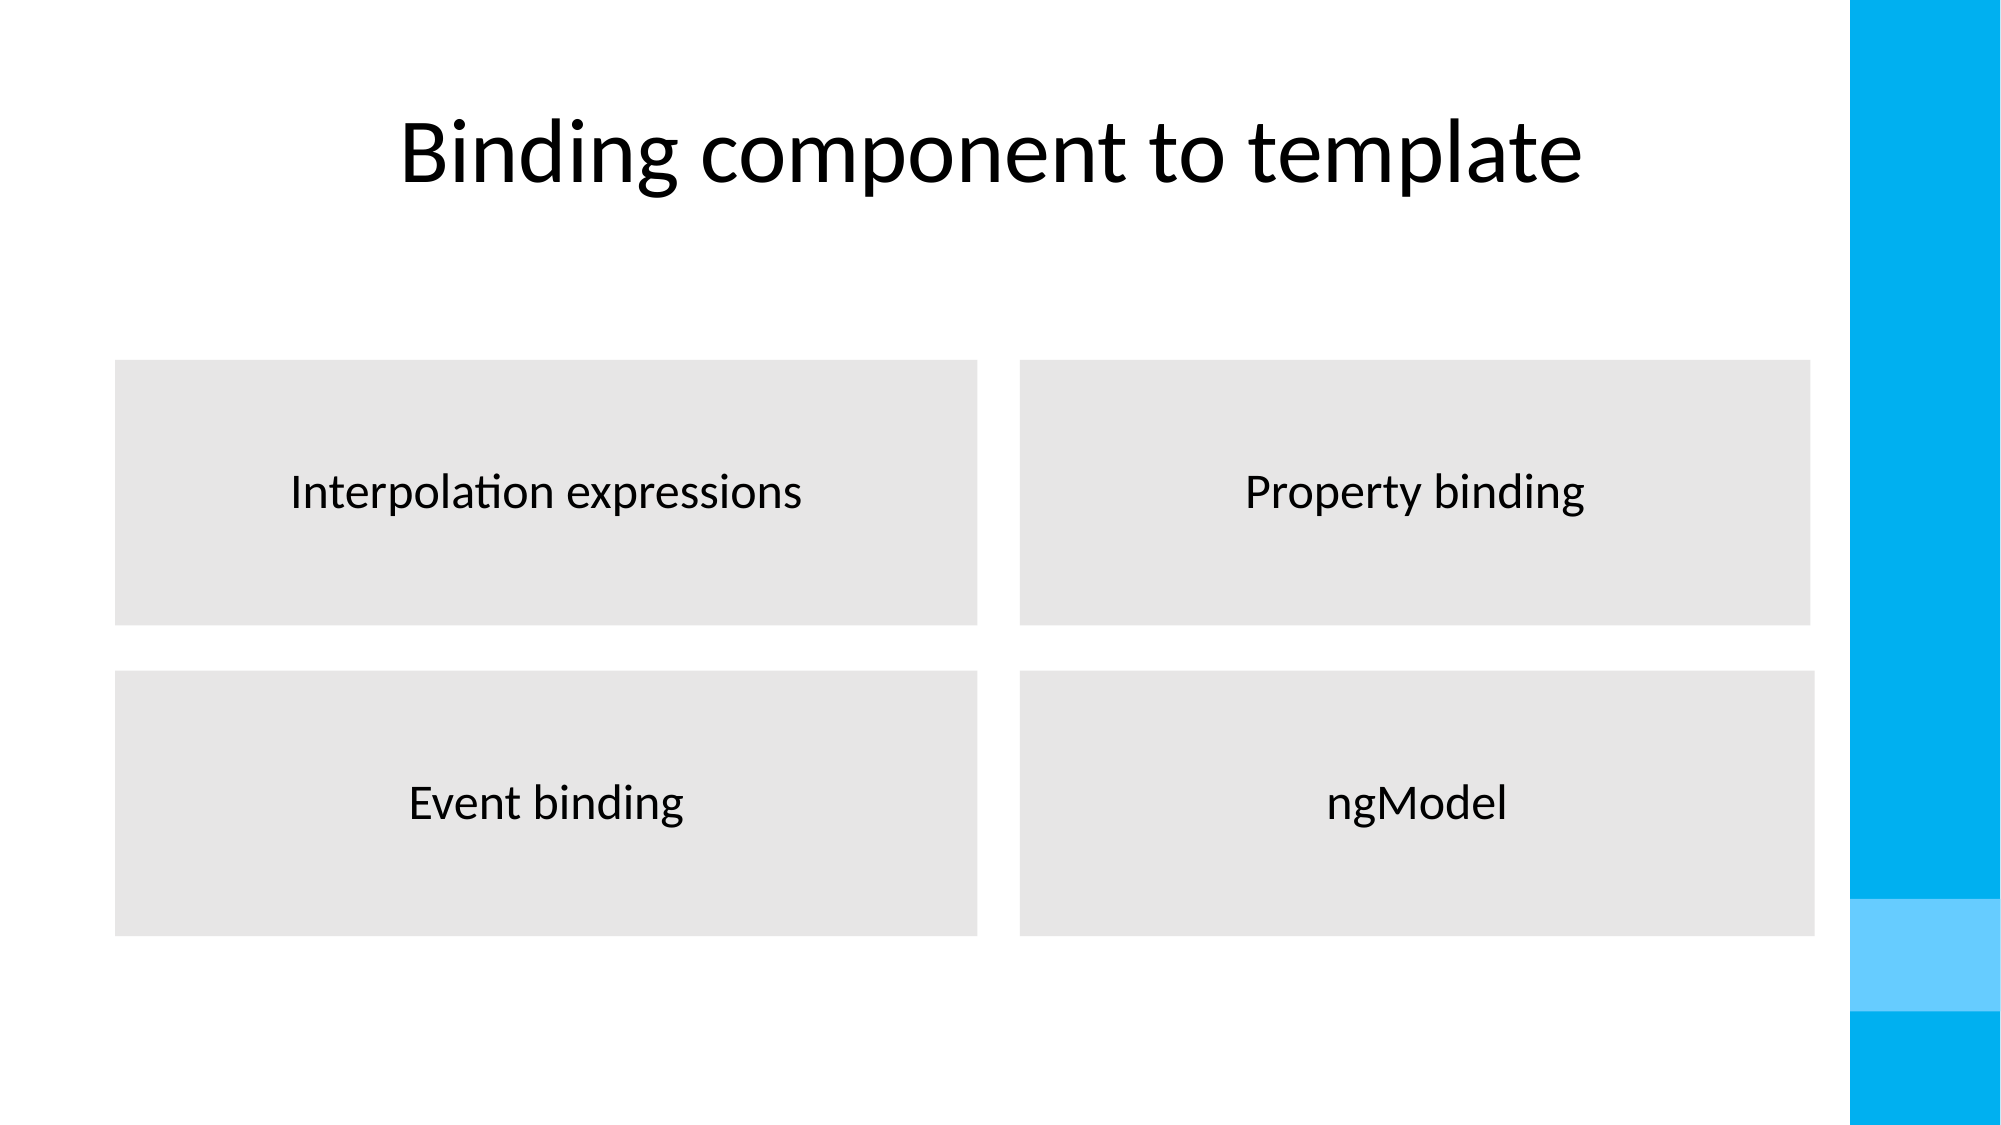

# Binding component to template
Interpolation expressions
Property binding
Event binding
ngModel